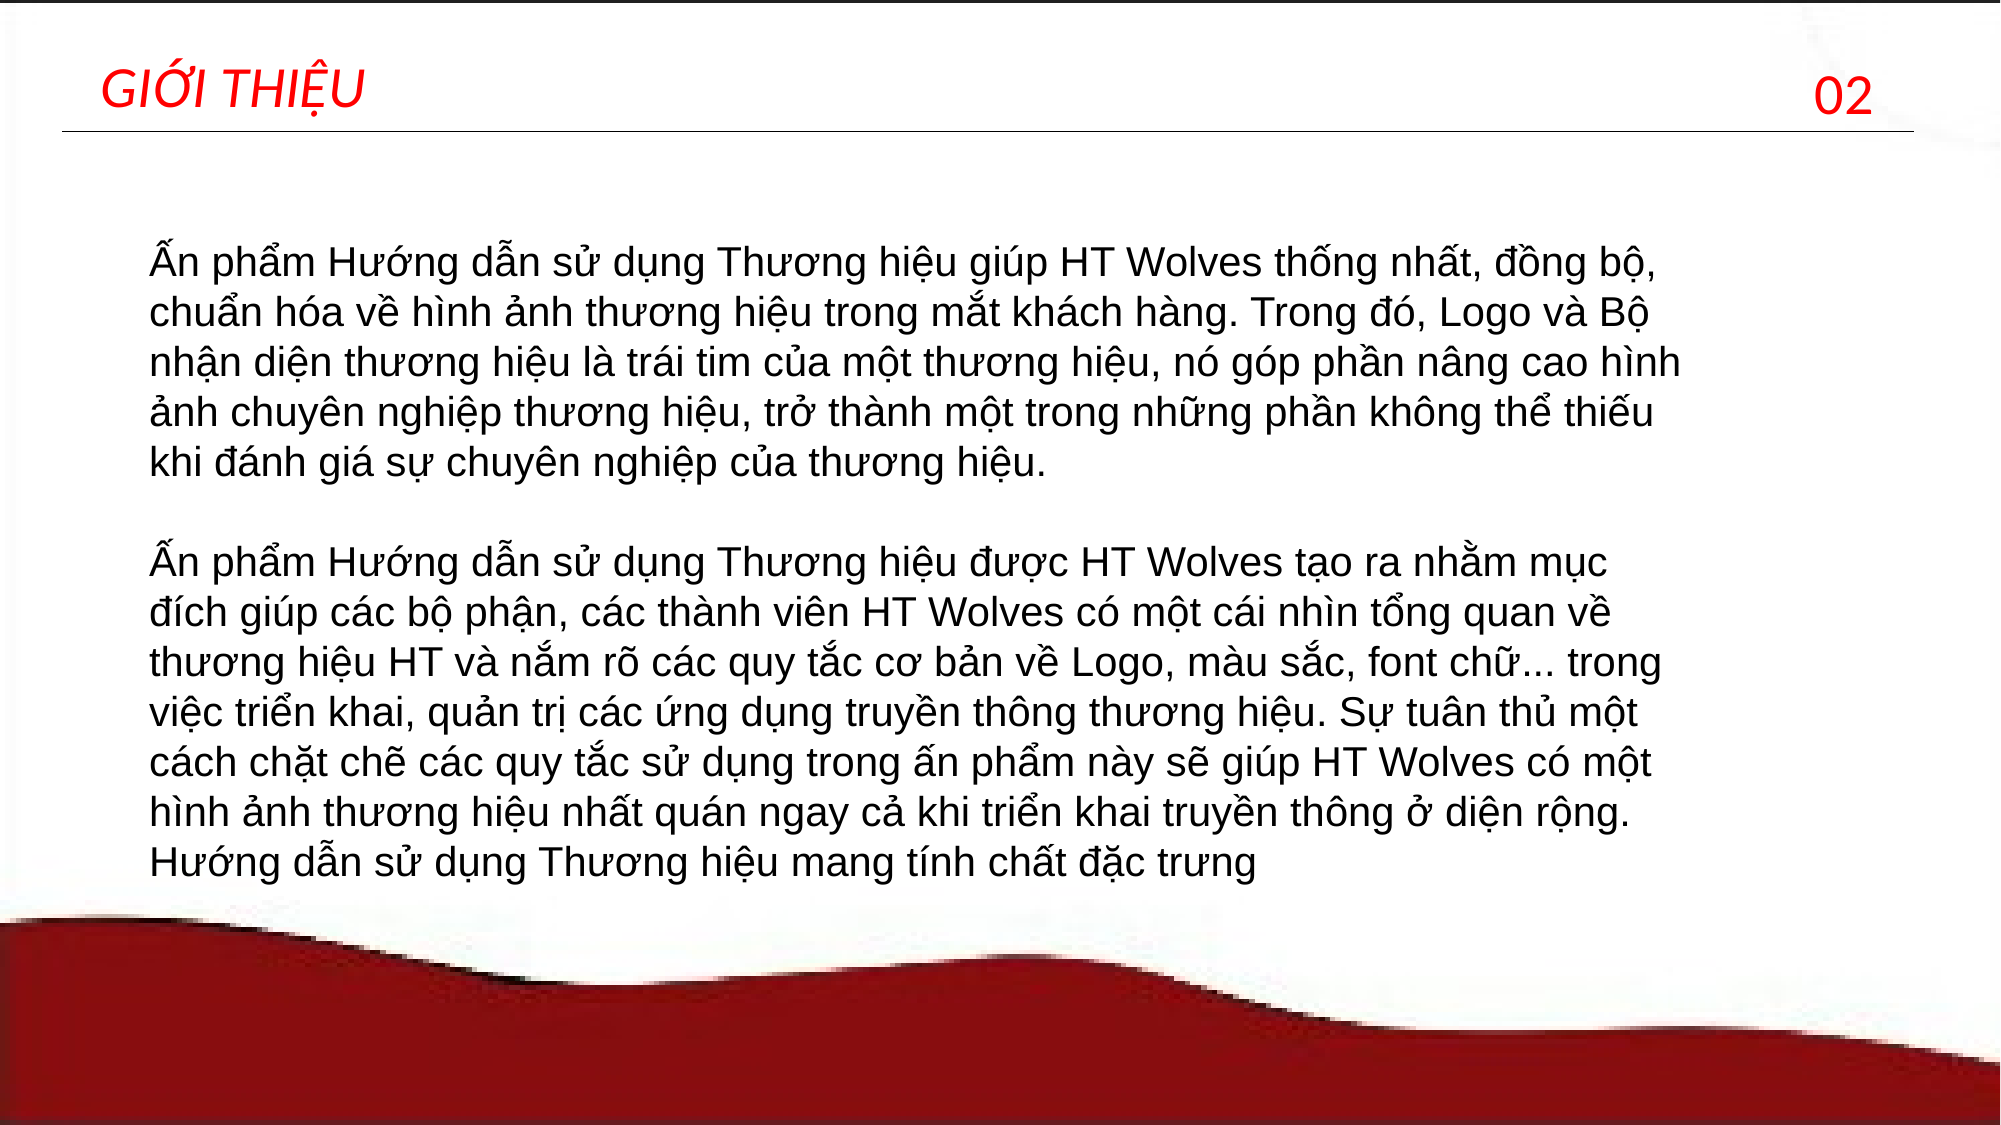

GIỚI THIỆU
02
Ấn phẩm Hướng dẫn sử dụng Thương hiệu giúp HT Wolves thống nhất, đồng bộ, chuẩn hóa về hình ảnh thương hiệu trong mắt khách hàng. Trong đó, Logo và Bộ nhận diện thương hiệu là trái tim của một thương hiệu, nó góp phần nâng cao hình ảnh chuyên nghiệp thương hiệu, trở thành một trong những phần không thể thiếu khi đánh giá sự chuyên nghiệp của thương hiệu.

Ấn phẩm Hướng dẫn sử dụng Thương hiệu được HT Wolves tạo ra nhằm mục đích giúp các bộ phận, các thành viên HT Wolves có một cái nhìn tổng quan về thương hiệu HT và nắm rõ các quy tắc cơ bản về Logo, màu sắc, font chữ... trong việc triển khai, quản trị các ứng dụng truyền thông thương hiệu. Sự tuân thủ một cách chặt chẽ các quy tắc sử dụng trong ấn phẩm này sẽ giúp HT Wolves có một hình ảnh thương hiệu nhất quán ngay cả khi triển khai truyền thông ở diện rộng. Hướng dẫn sử dụng Thương hiệu mang tính chất đặc trưng và chỉ lưu hành nội bộ